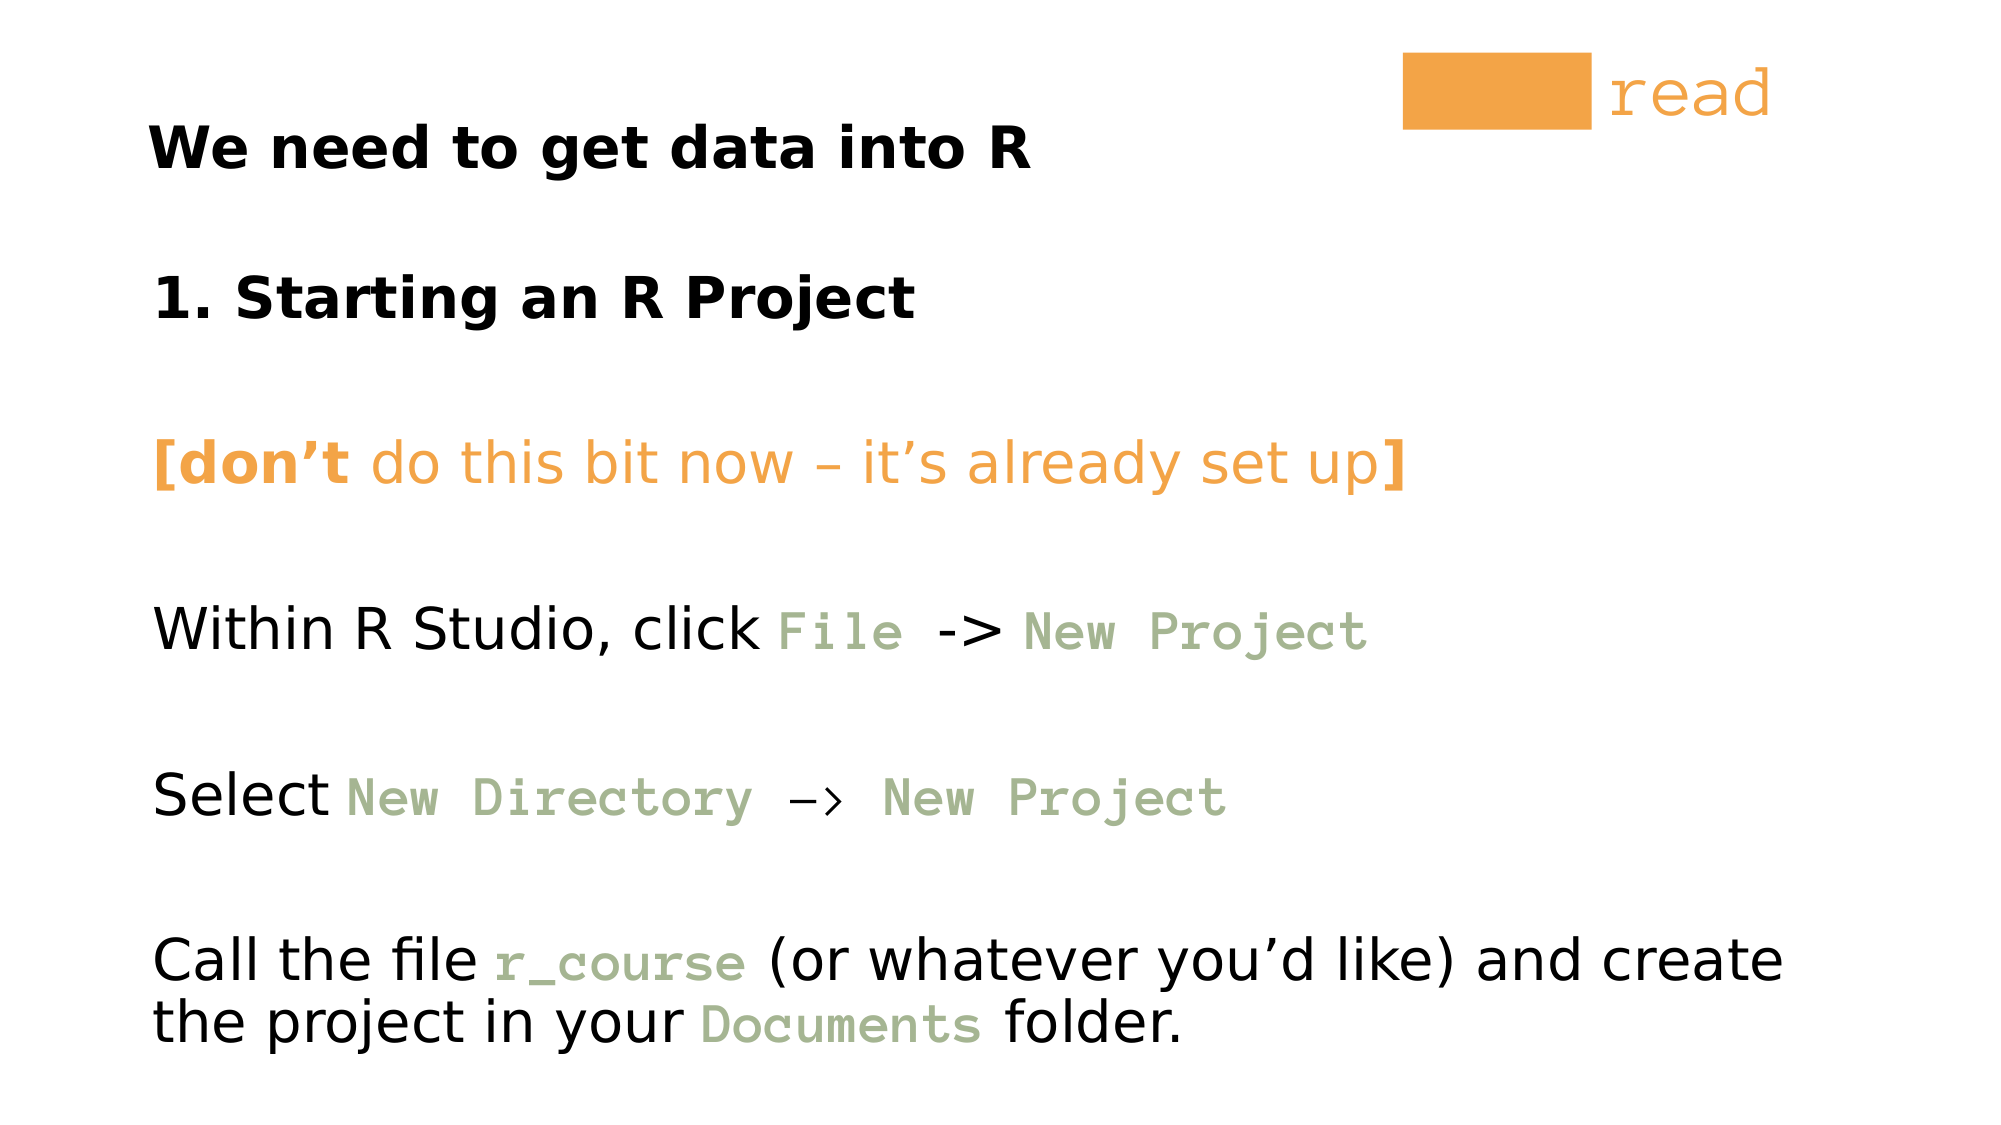

read

We need to get data into R
1. Starting an R Project

[don’t do this bit now – it’s already set up]

Within R Studio, click File -> New Project

Select New Directory -> New Project

Call the file r_course (or whatever you’d like) and create the project in your Documents folder.